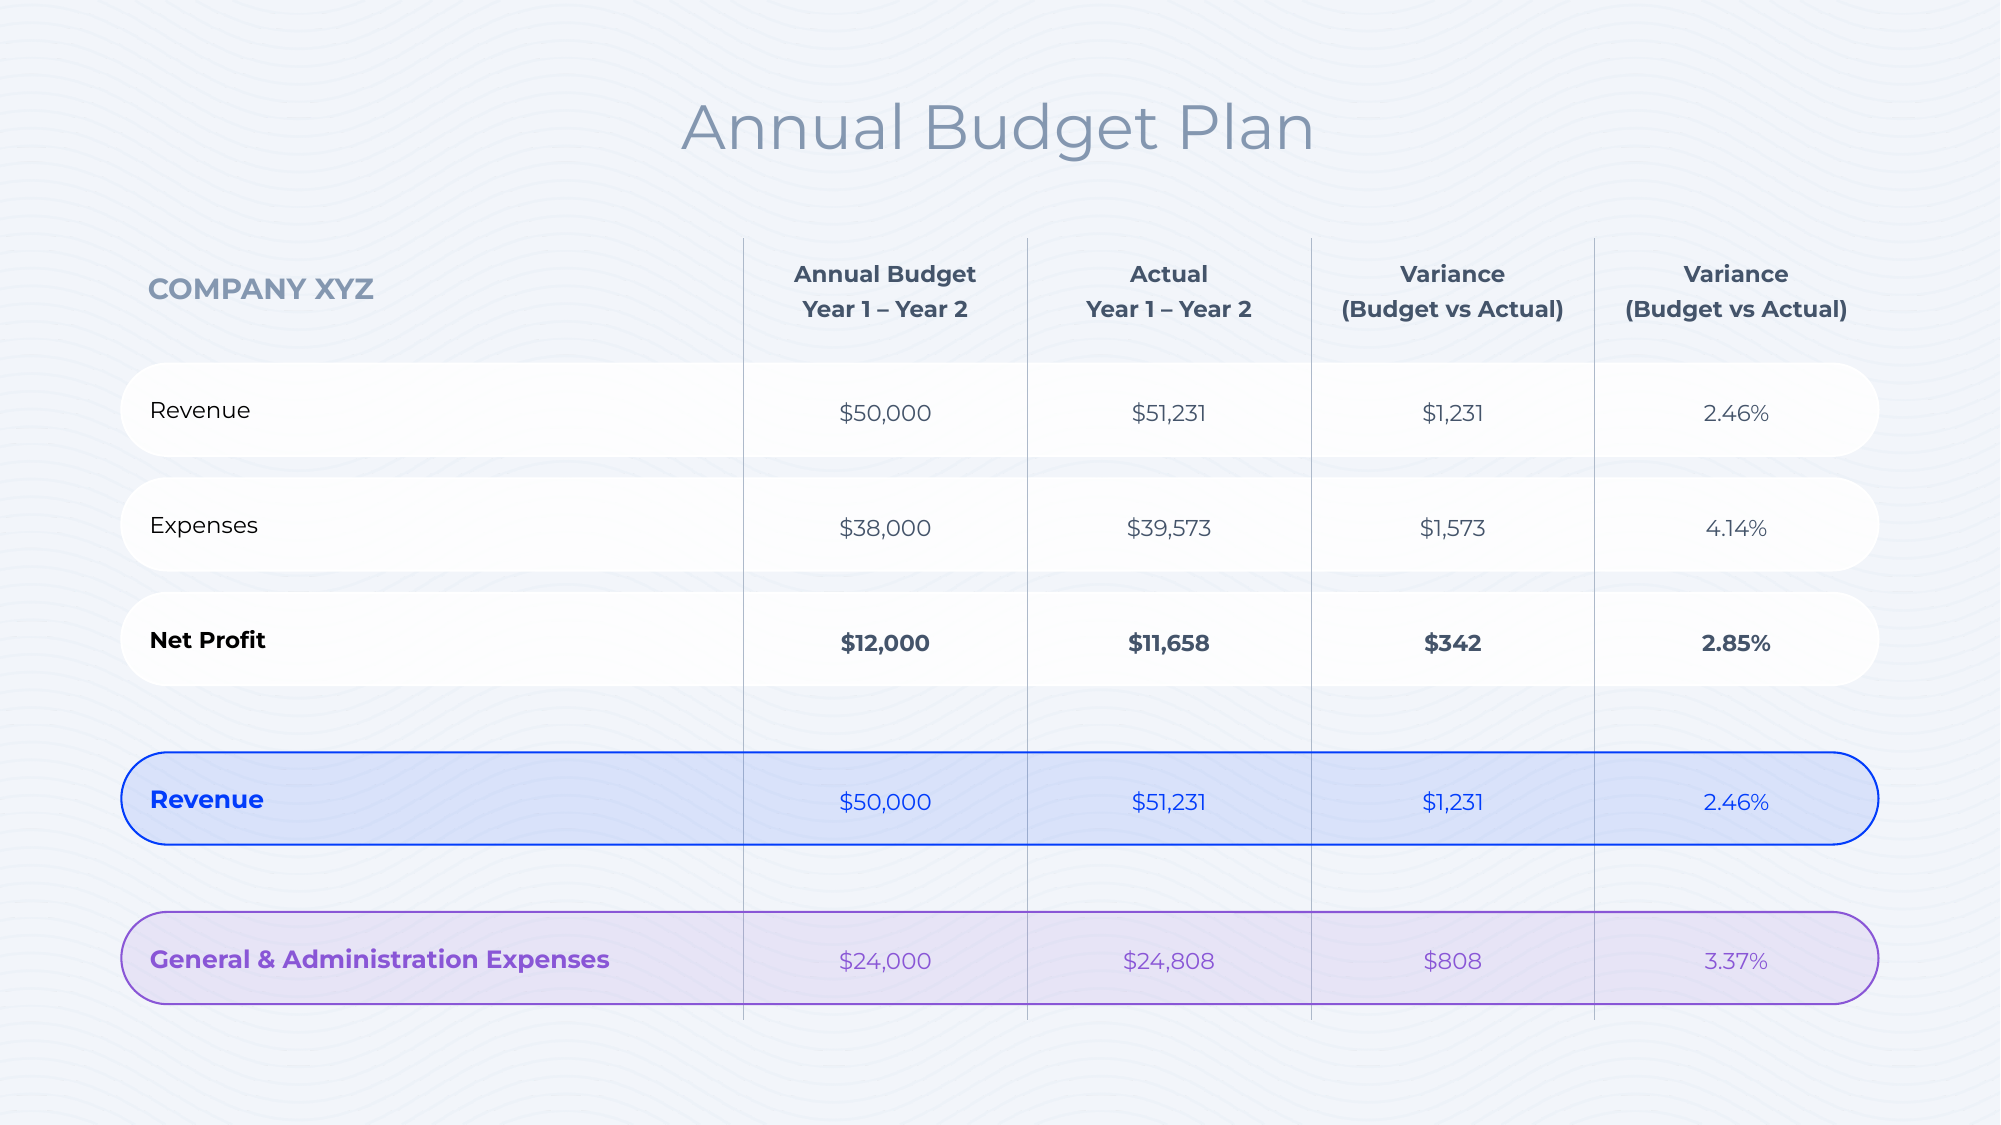

Annual Budget Plan
COMPANY XYZ
Annual Budget
Year 1 – Year 2
Actual
Year 1 – Year 2
Variance
(Budget vs Actual)
Variance
(Budget vs Actual)
Revenue
$50,000
$51,231
$1,231
2.46%
Expenses
$38,000
$39,573
$1,573
4.14%
Net Profit
$12,000
$11,658
$342
2.85%
Revenue
$50,000
$51,231
$1,231
2.46%
General & Administration Expenses
$24,000
$24,808
$808
3.37%